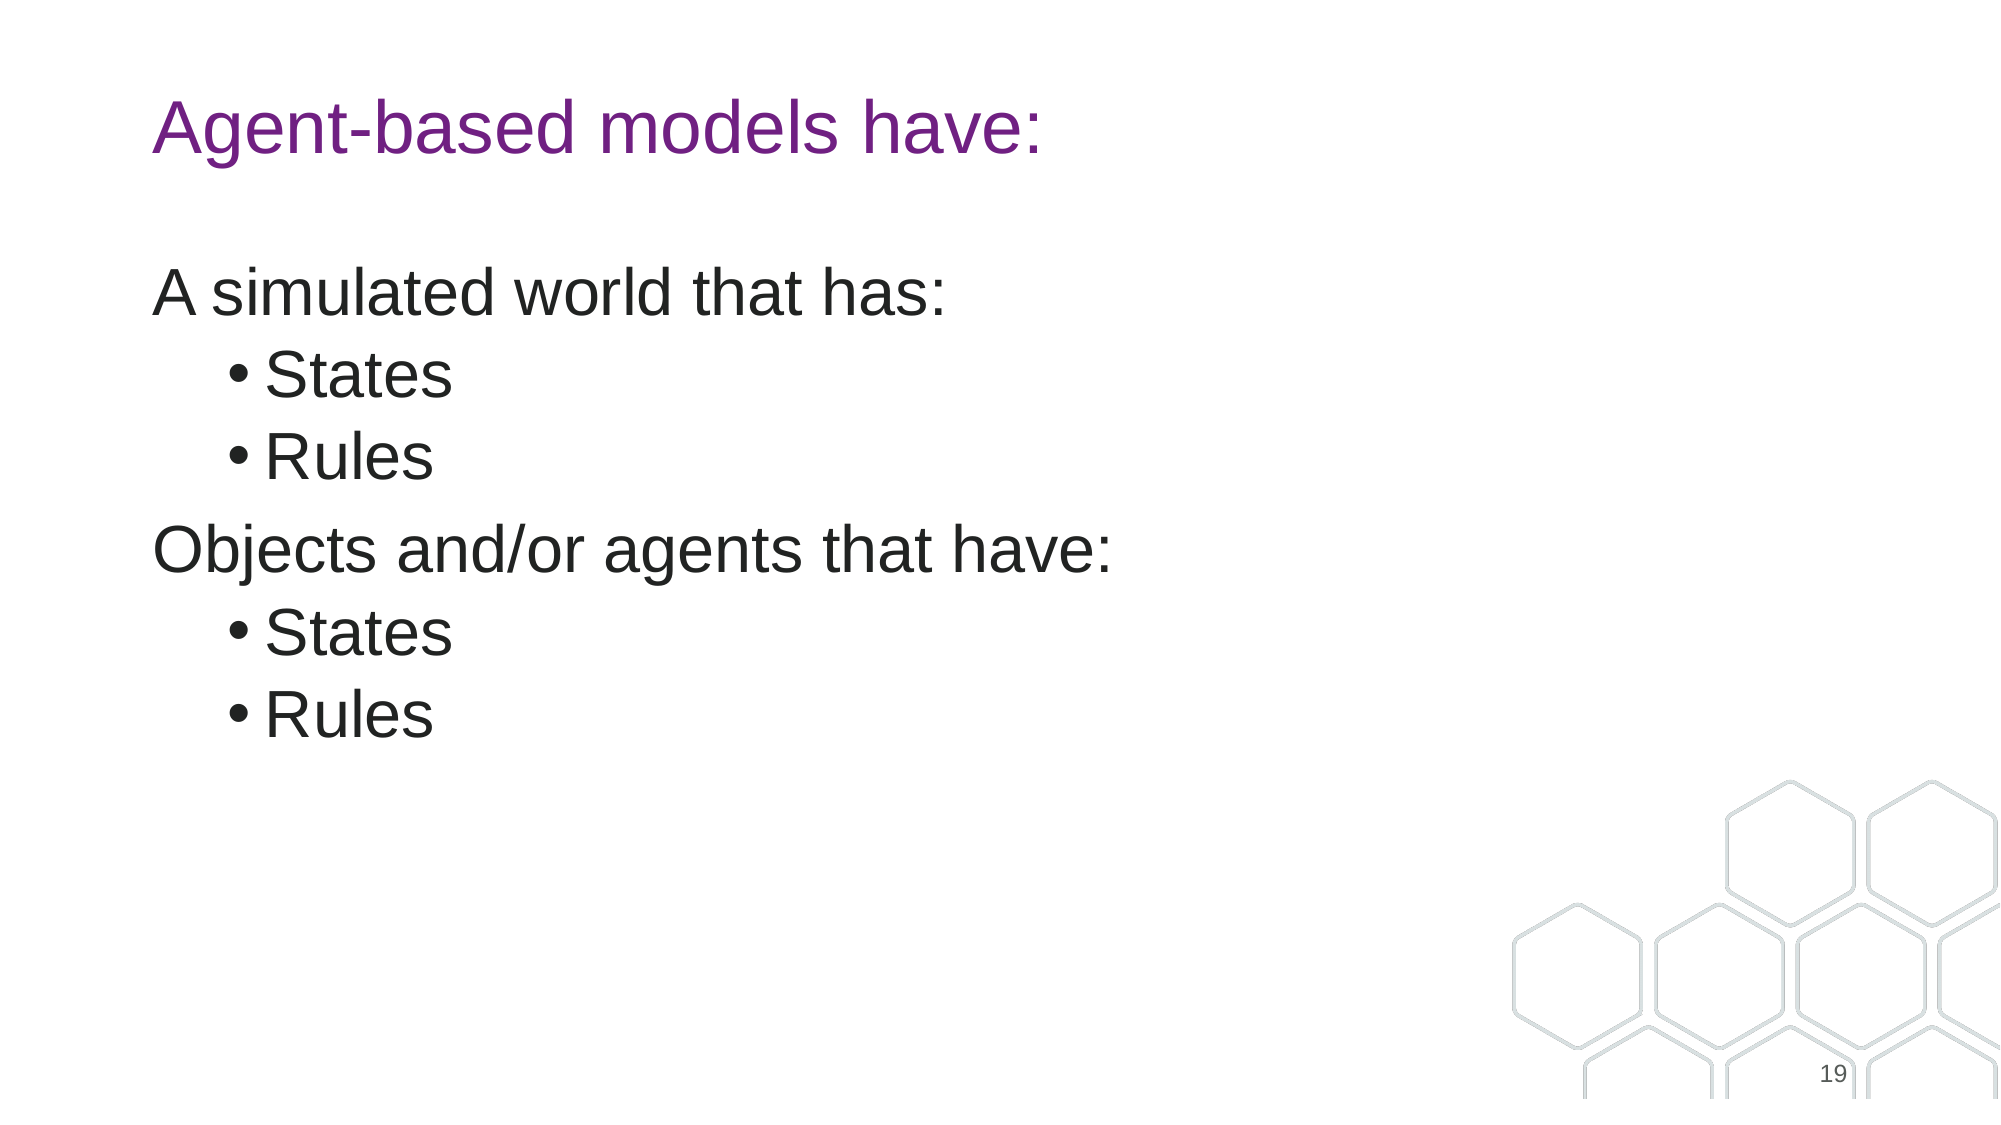

# Agent-based models have:
A simulated world that has:
States
Rules
Objects and/or agents that have:
States
Rules
19